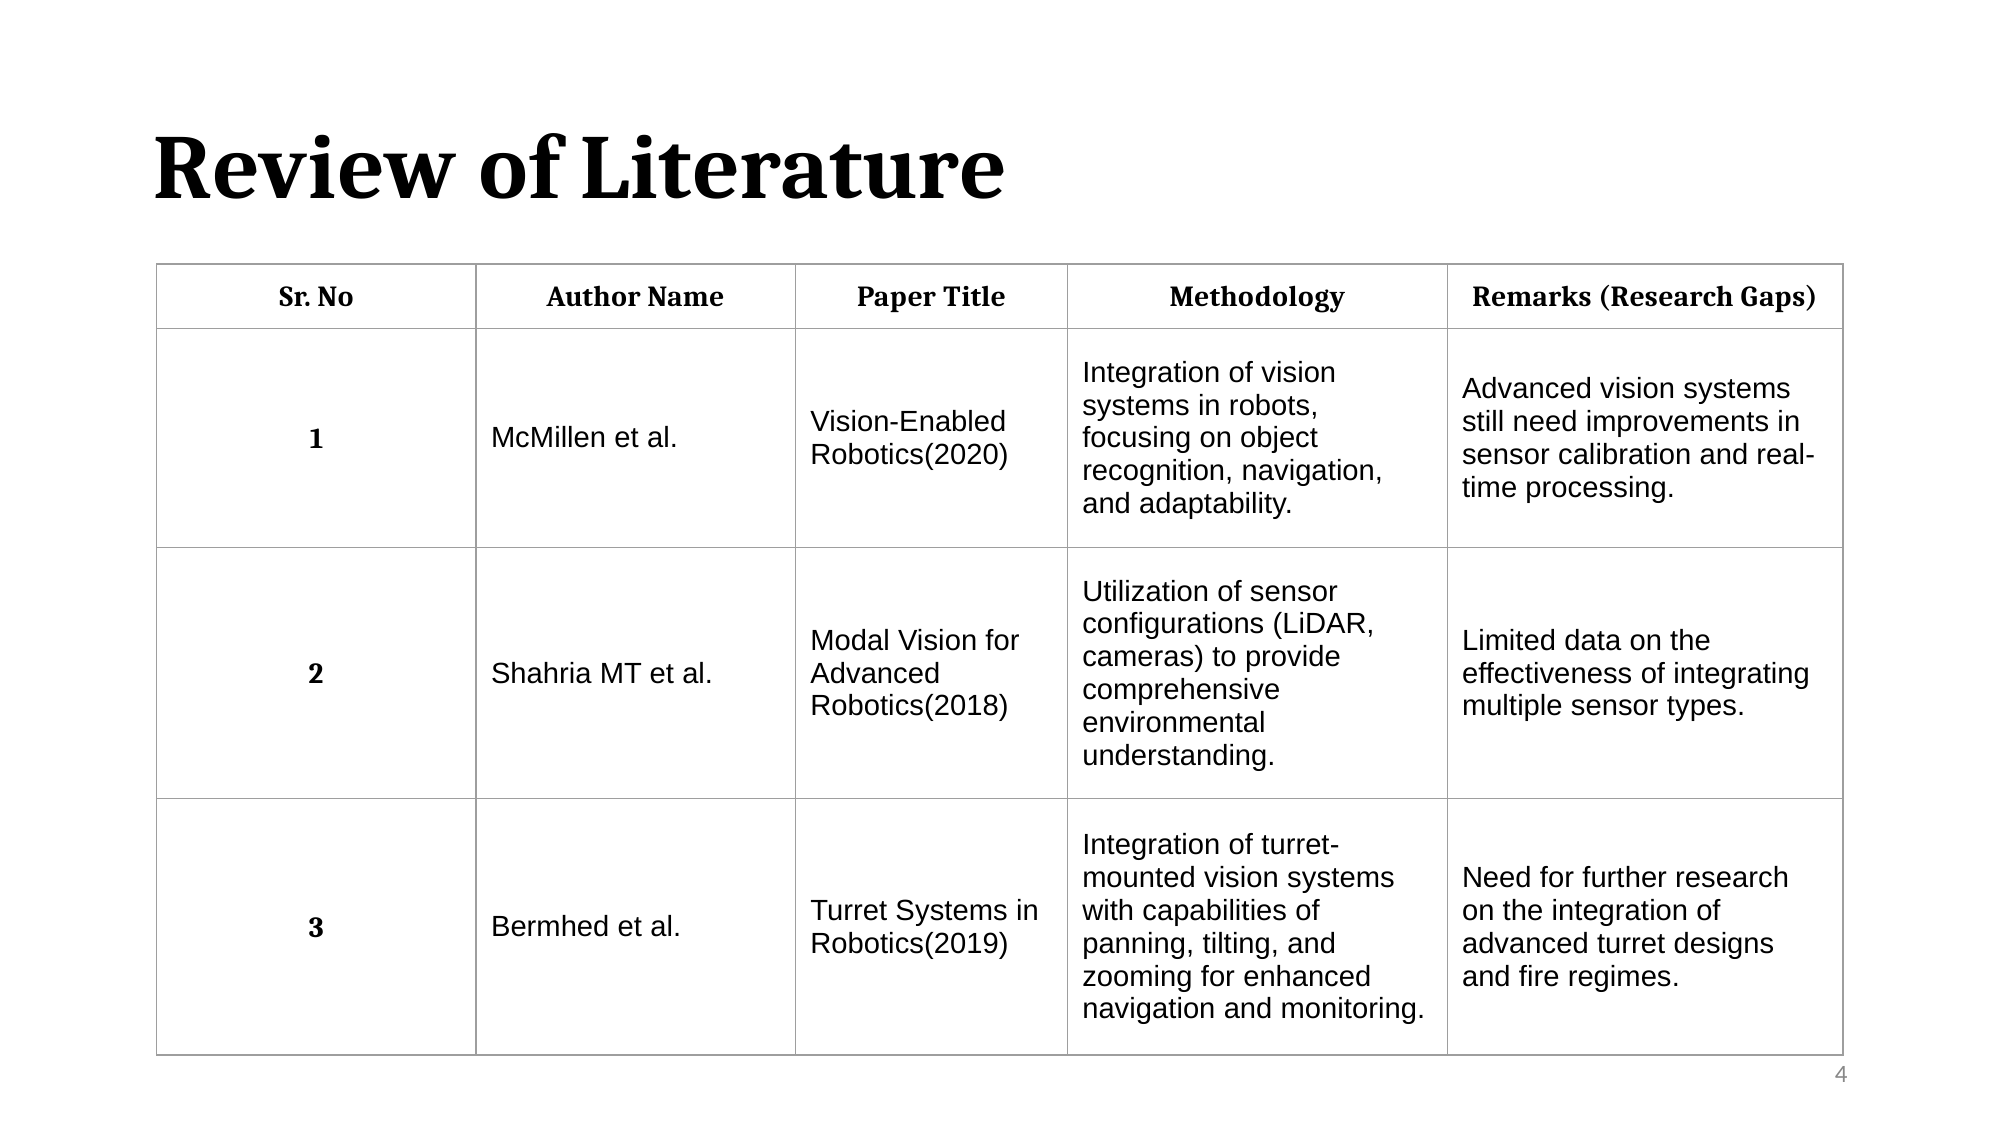

# Review of Literature
| Sr. No | Author Name | Paper Title | Methodology | Remarks (Research Gaps) |
| --- | --- | --- | --- | --- |
| 1 | McMillen et al. | Vision-Enabled Robotics(2020) | Integration of vision systems in robots, focusing on object recognition, navigation, and adaptability. | Advanced vision systems still need improvements in sensor calibration and real-time processing. |
| 2 | Shahria MT et al. | Modal Vision for Advanced Robotics(2018) | Utilization of sensor configurations (LiDAR, cameras) to provide comprehensive environmental understanding. | Limited data on the effectiveness of integrating multiple sensor types. |
| 3 | Bermhed et al. | Turret Systems in Robotics(2019) | Integration of turret-mounted vision systems with capabilities of panning, tilting, and zooming for enhanced navigation and monitoring. | Need for further research on the integration of advanced turret designs and fire regimes. |
4